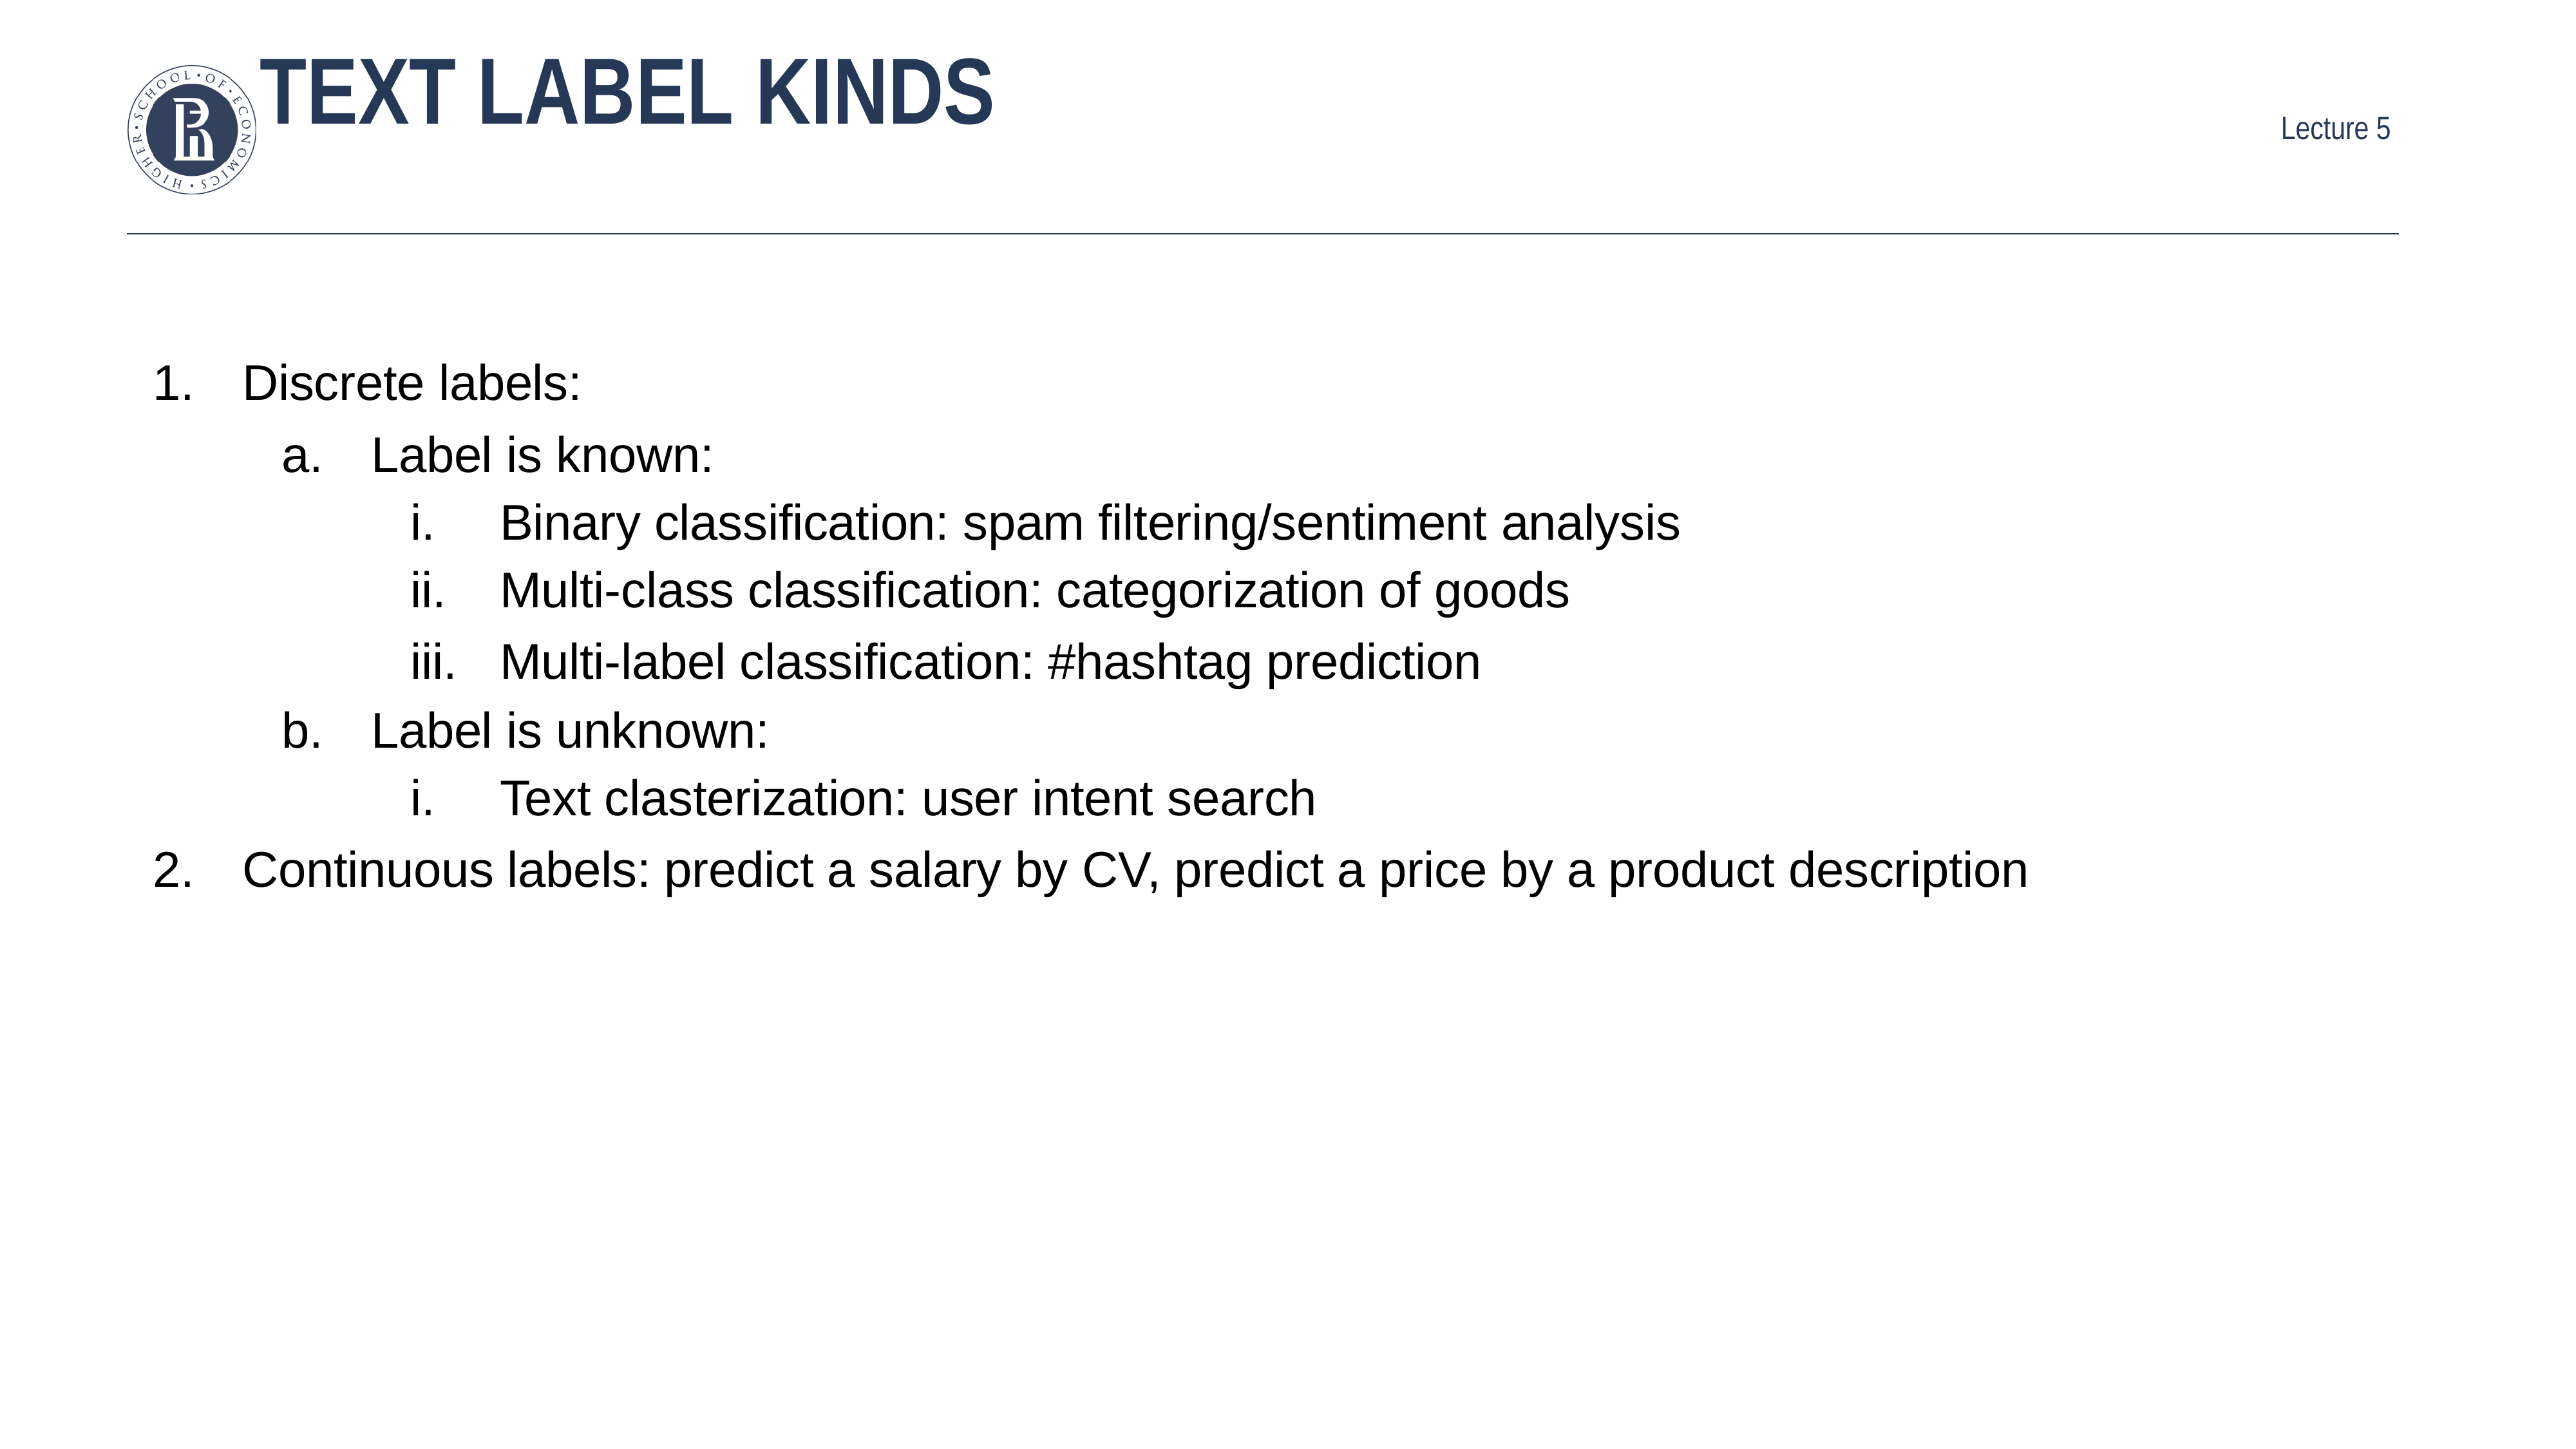

# Text label kinds

Discrete labels:
Label is known:
Binary classification: spam filtering/sentiment analysis
Multi-class classification: categorization of goods
Multi-label classification: #hashtag prediction
Label is unknown:
Text clasterization: user intent search
Continuous labels: predict a salary by CV, predict a price by a product description